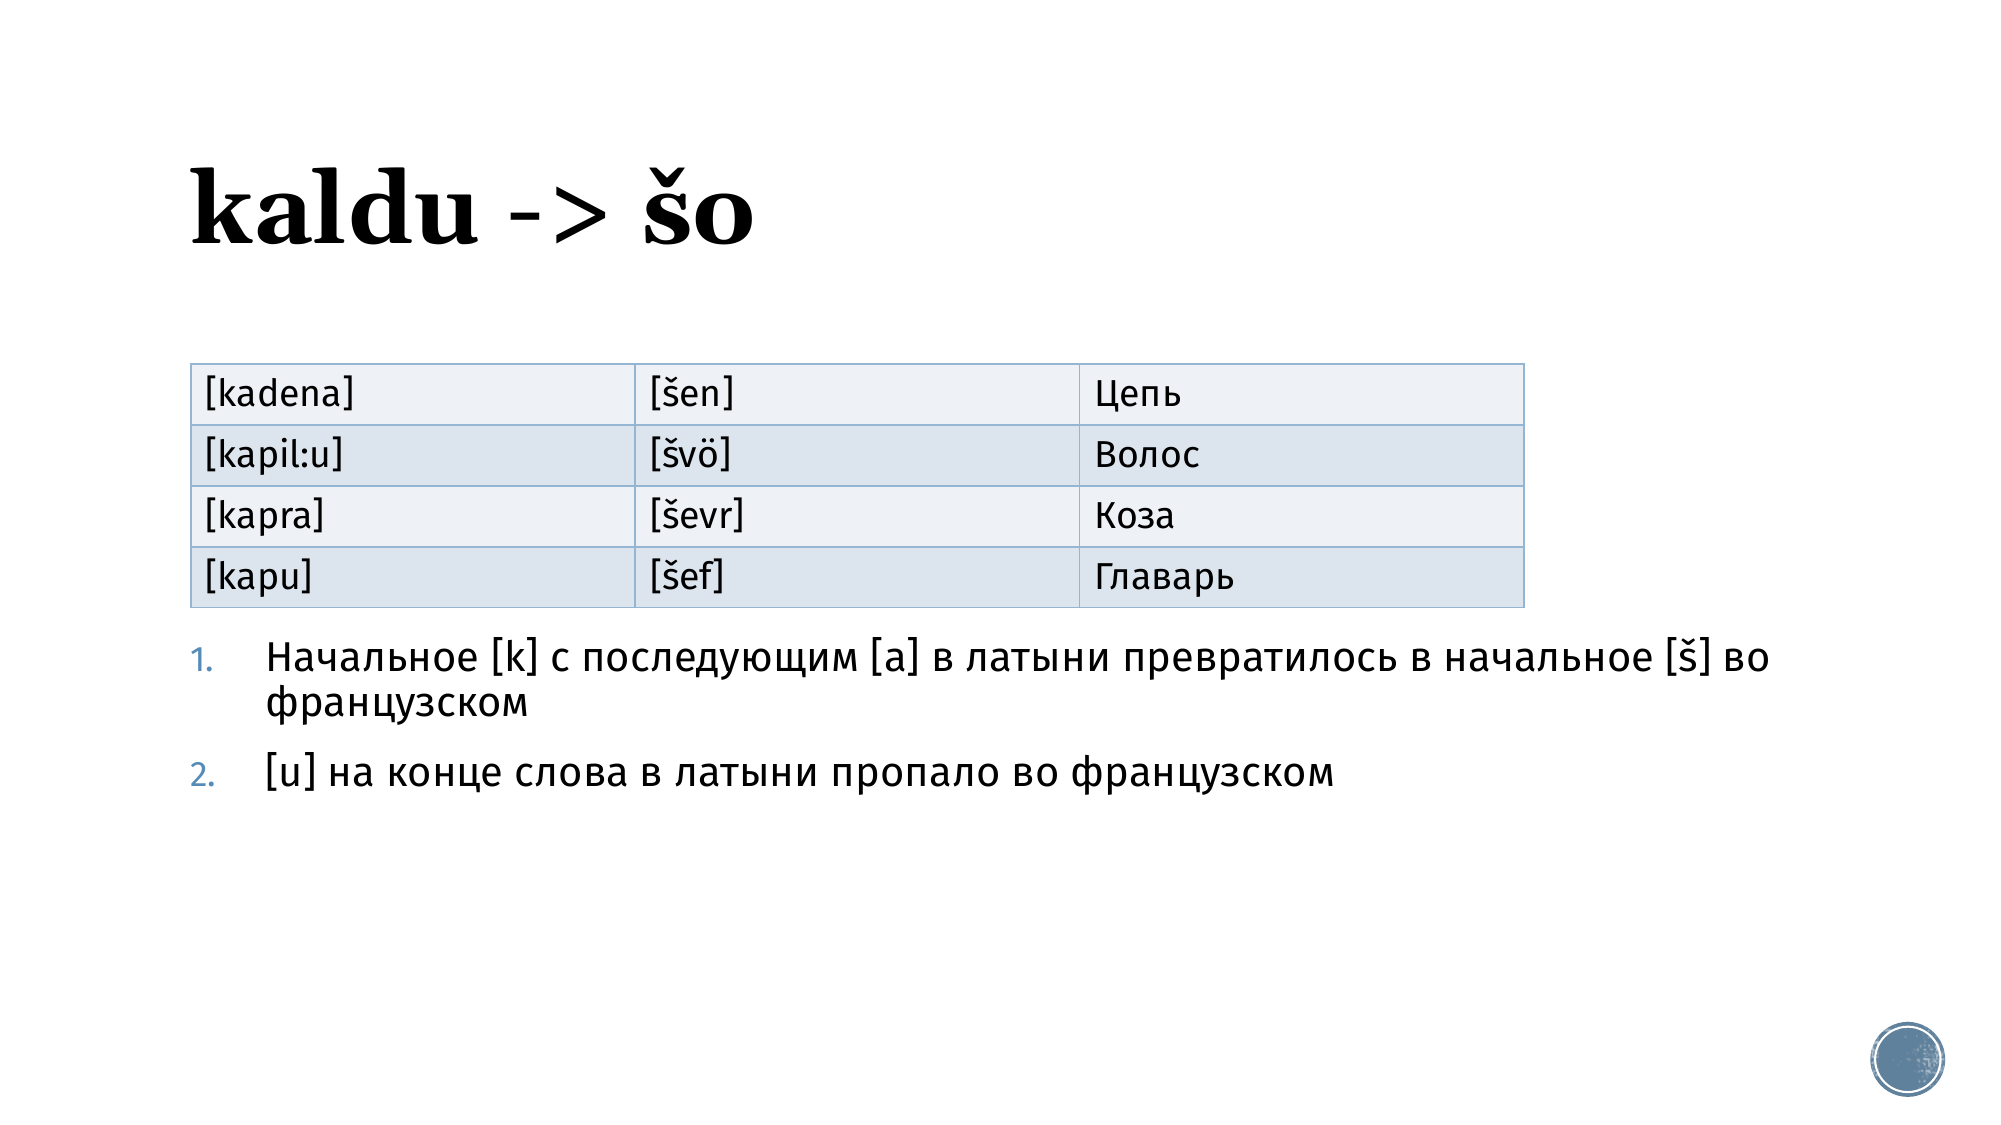

# kaldu -> šo

Начальное [k] с последующим [a] в латыни превратилось в начальное [š] во французском
[u] на конце слова в латыни пропало во французском
| [kadena] | [šen] | Цепь |
| --- | --- | --- |
| [kapil:u] | [švö] | Волос |
| [kapra] | [ševr] | Коза |
| [kapu] | [šef] | Главарь |